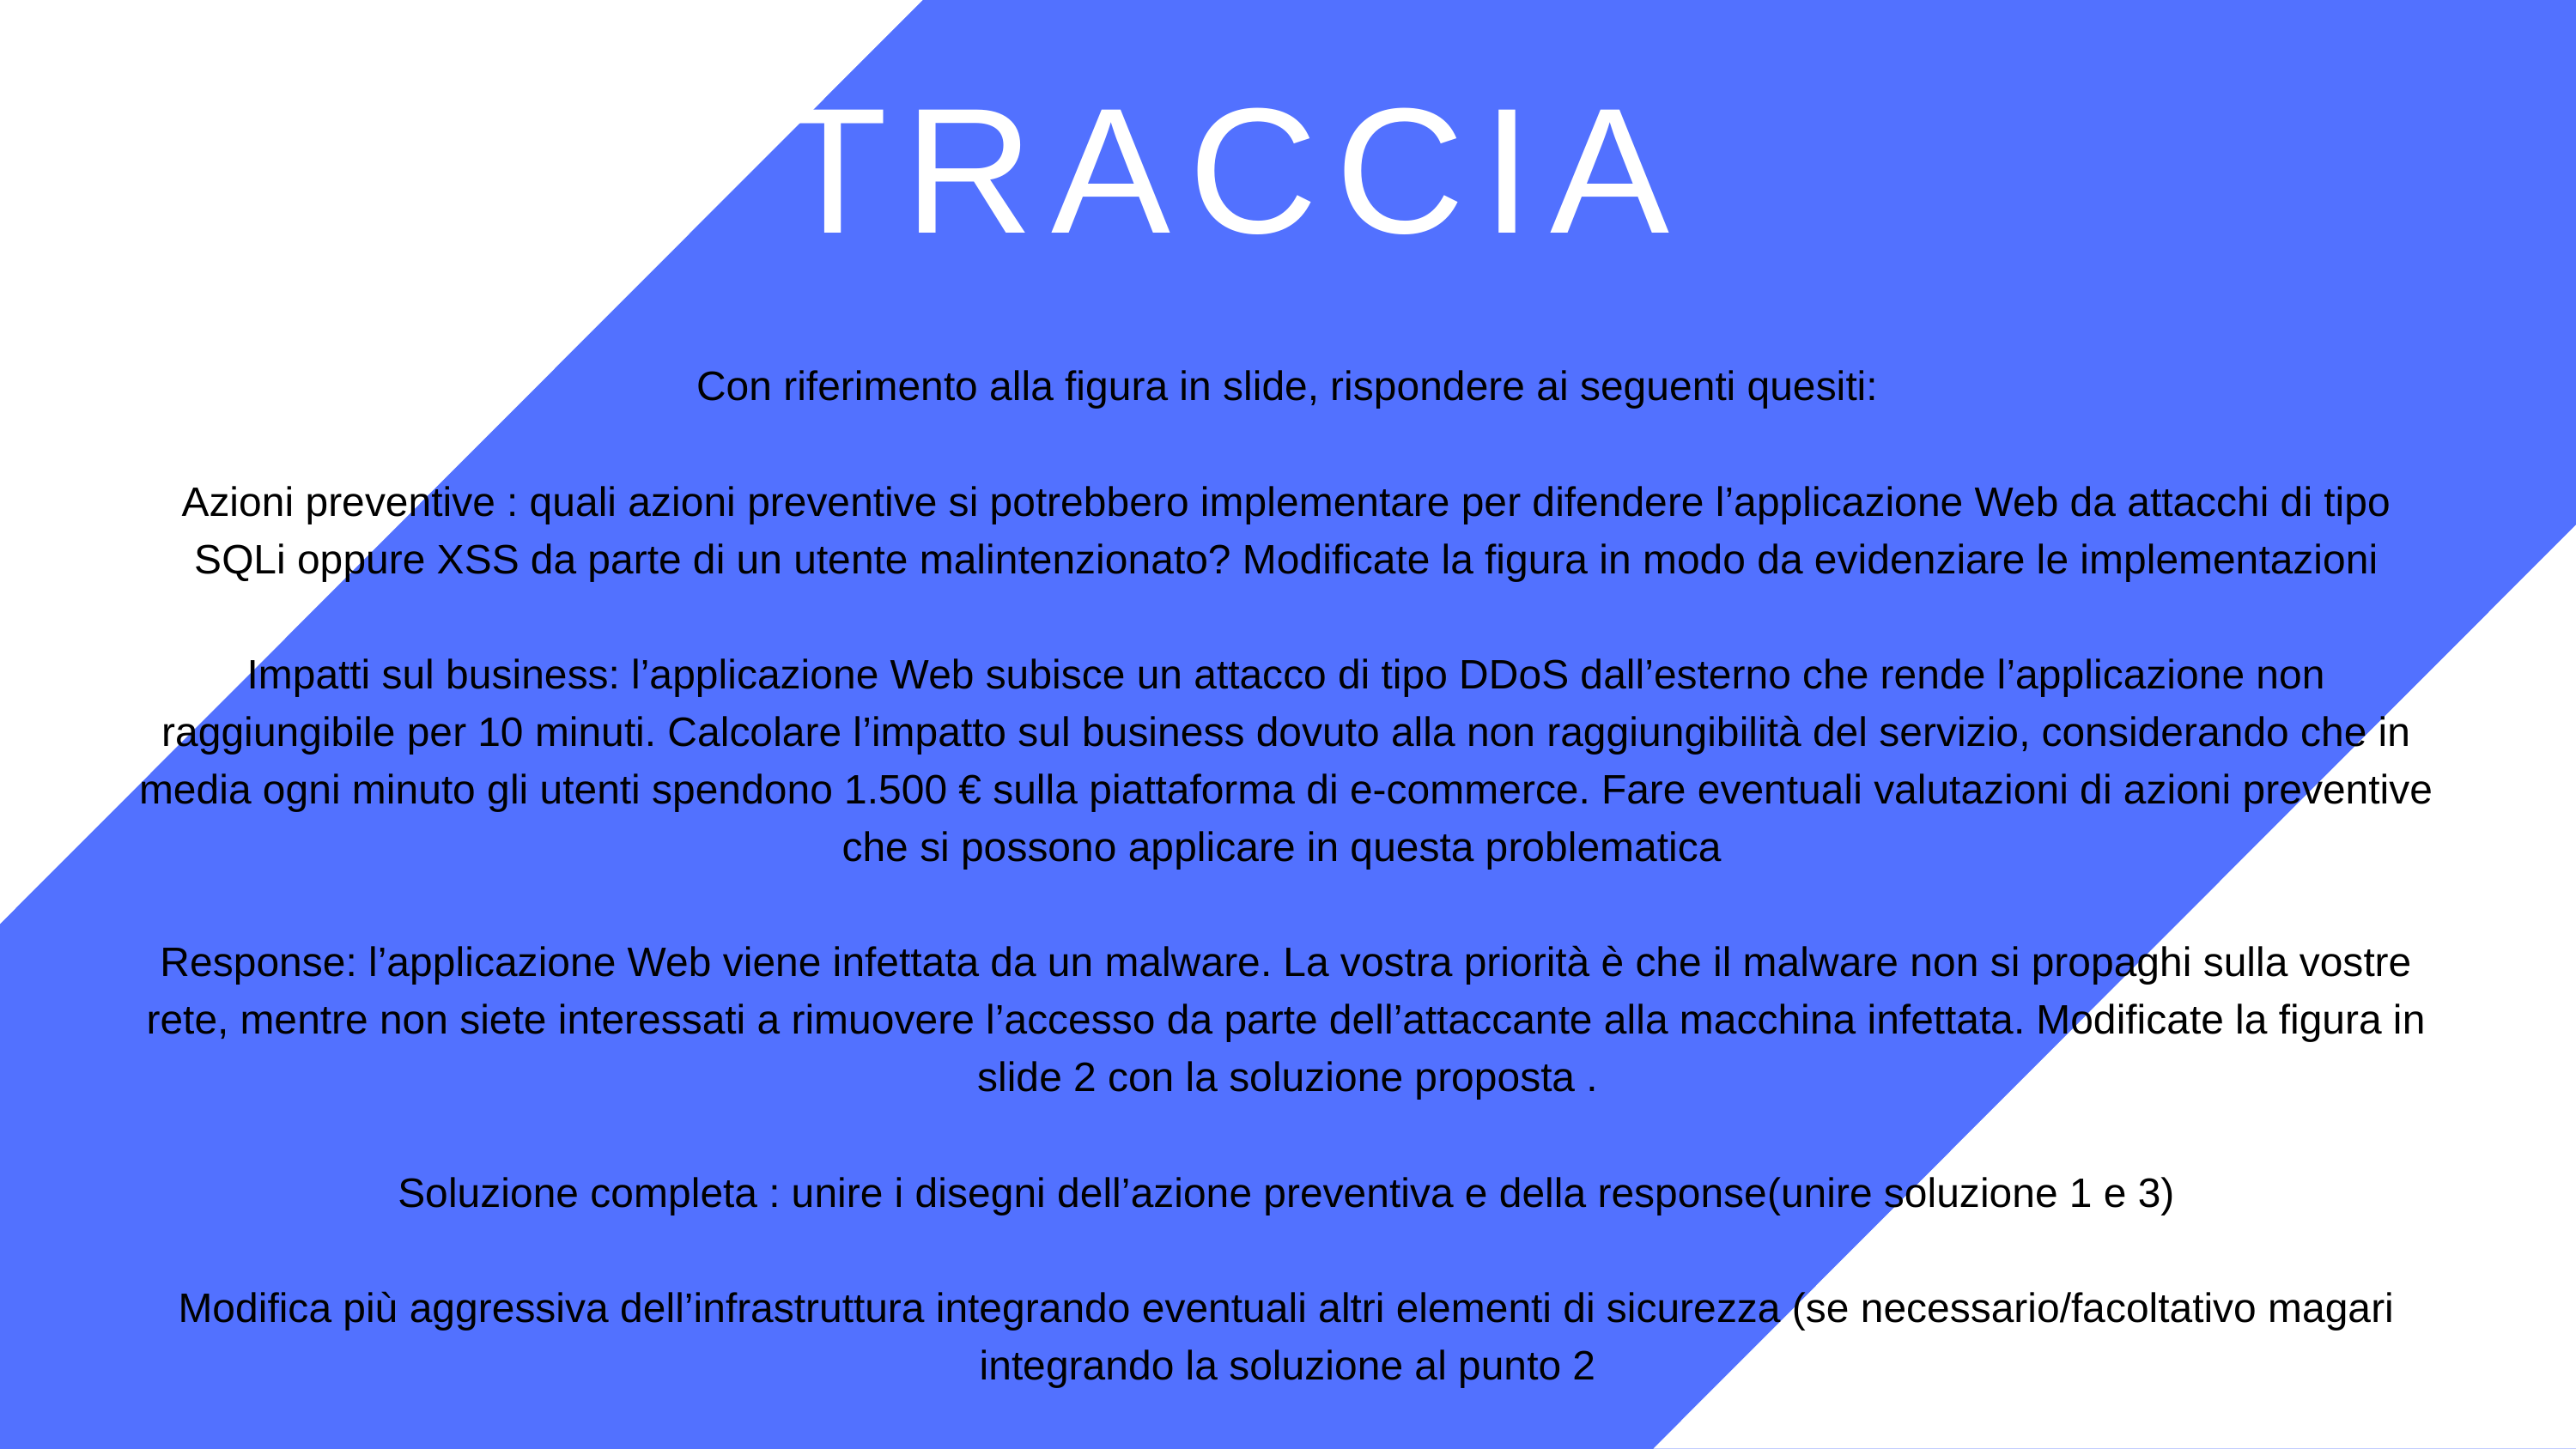

TRACCIA
Con riferimento alla figura in slide, rispondere ai seguenti quesiti:

Azioni preventive : quali azioni preventive si potrebbero implementare per difendere l’applicazione Web da attacchi di tipo SQLi oppure XSS da parte di un utente malintenzionato? Modificate la figura in modo da evidenziare le implementazioni

Impatti sul business: l’applicazione Web subisce un attacco di tipo DDoS dall’esterno che rende l’applicazione non raggiungibile per 10 minuti. Calcolare l’impatto sul business dovuto alla non raggiungibilità del servizio, considerando che in media ogni minuto gli utenti spendono 1.500 € sulla piattaforma di e-commerce. Fare eventuali valutazioni di azioni preventive che si possono applicare in questa problematica

Response: l’applicazione Web viene infettata da un malware. La vostra priorità è che il malware non si propaghi sulla vostre rete, mentre non siete interessati a rimuovere l’accesso da parte dell’attaccante alla macchina infettata. Modificate la figura in slide 2 con la soluzione proposta .

Soluzione completa : unire i disegni dell’azione preventiva e della response(unire soluzione 1 e 3)

Modifica più aggressiva dell’infrastruttura integrando eventuali altri elementi di sicurezza (se necessario/facoltativo magari integrando la soluzione al punto 2